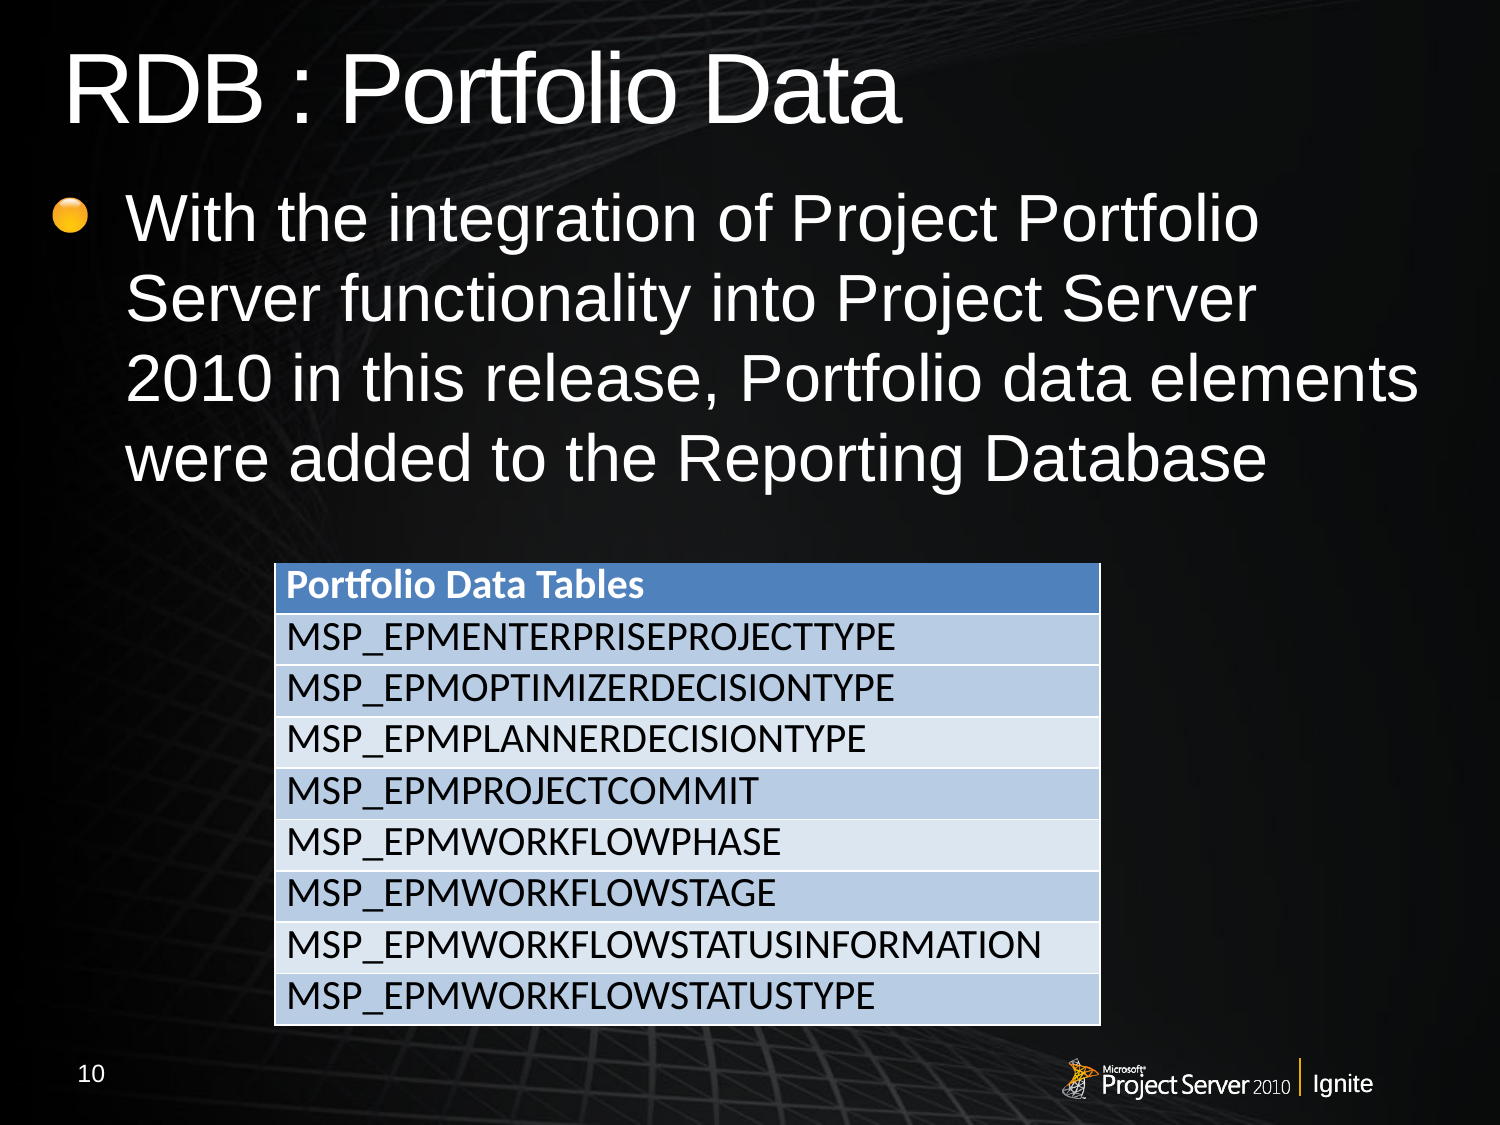

# RDB : Portfolio Data
With the integration of Project Portfolio Server functionality into Project Server 2010 in this release, Portfolio data elements were added to the Reporting Database
| Portfolio Data Tables |
| --- |
| MSP\_EPMENTERPRISEPROJECTTYPE |
| MSP\_EPMOPTIMIZERDECISIONTYPE |
| MSP\_EPMPLANNERDECISIONTYPE |
| MSP\_EPMPROJECTCOMMIT |
| MSP\_EPMWORKFLOWPHASE |
| MSP\_EPMWORKFLOWSTAGE |
| MSP\_EPMWORKFLOWSTATUSINFORMATION |
| MSP\_EPMWORKFLOWSTATUSTYPE |
10